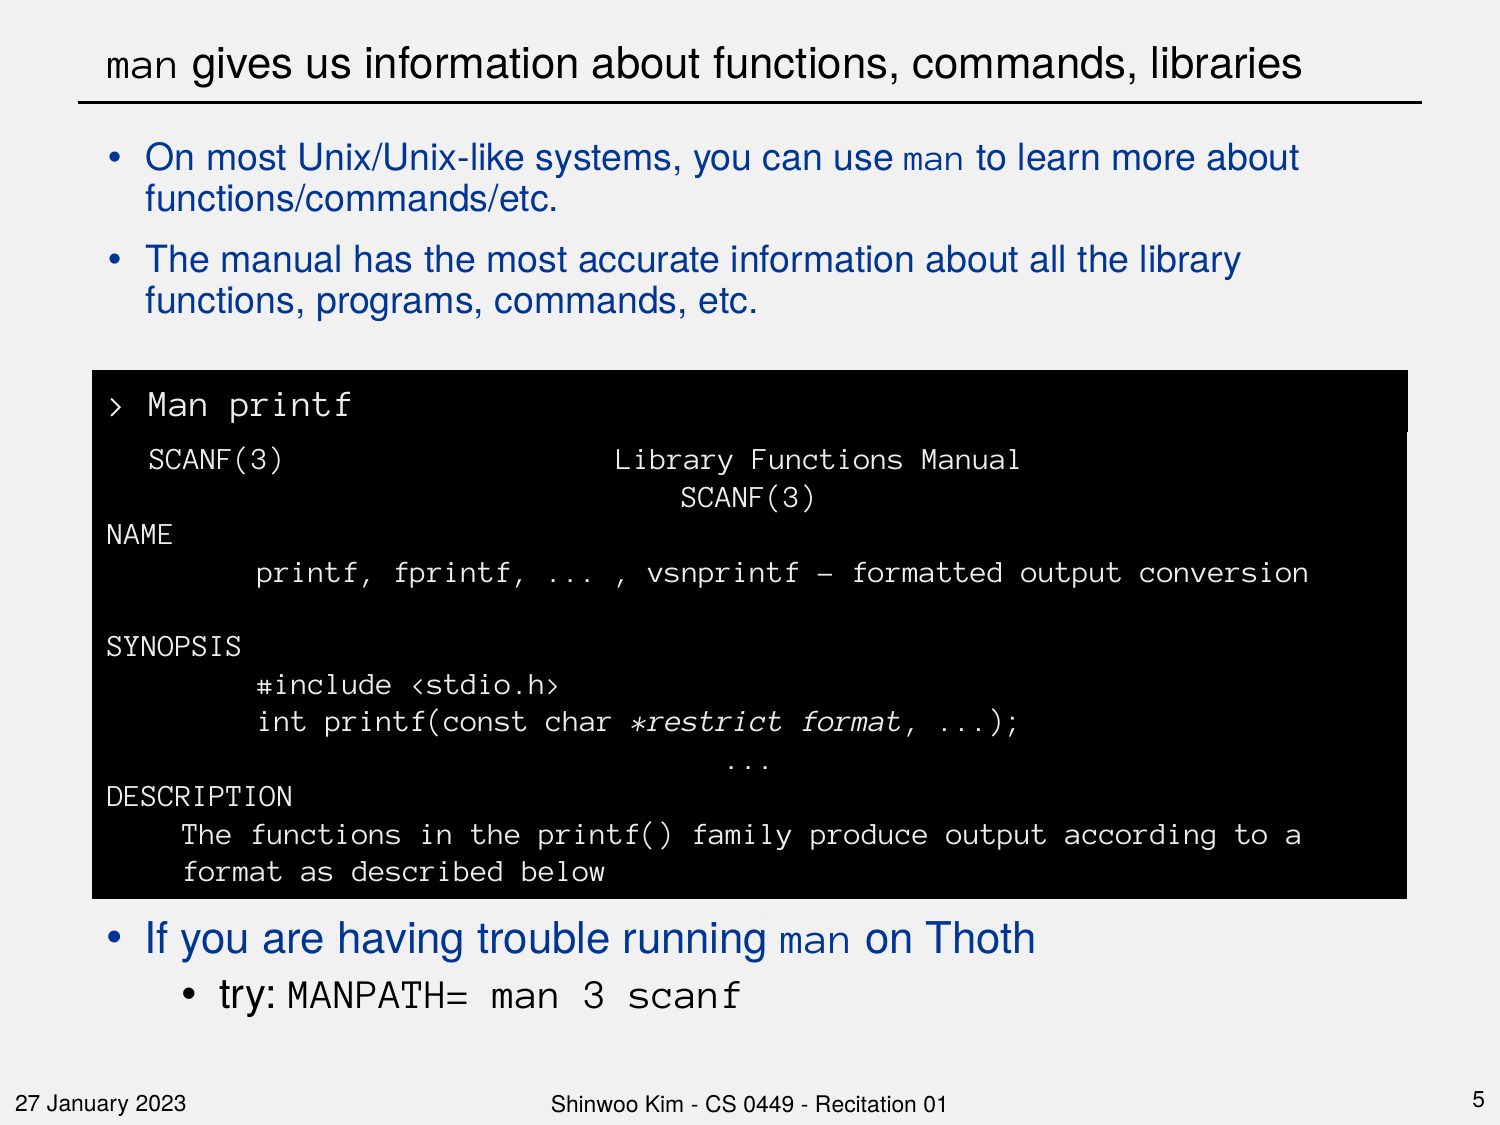

# man gives us information about functions, commands, libraries
On most Unix/Unix-like systems, you can use man to learn more about functions/commands/etc.
The manual has the most accurate information about all the library functions, programs, commands, etc.
> Man printf
SCANF(3)    		 Library Functions Manual			 SCANF(3)
NAME
	printf, fprintf, ... , vsnprintf - formatted output conversion

SYNOPSIS
	#include <stdio.h>
	int printf(const char *restrict format, ...);
...
DESCRIPTION
The functions in the printf() family produce output according to a format as described below
...
If you are having trouble running man on Thoth
try: MANPATH= man 3 scanf
27 January 2023
Shinwoo Kim - CS 0449 - Recitation 01
5